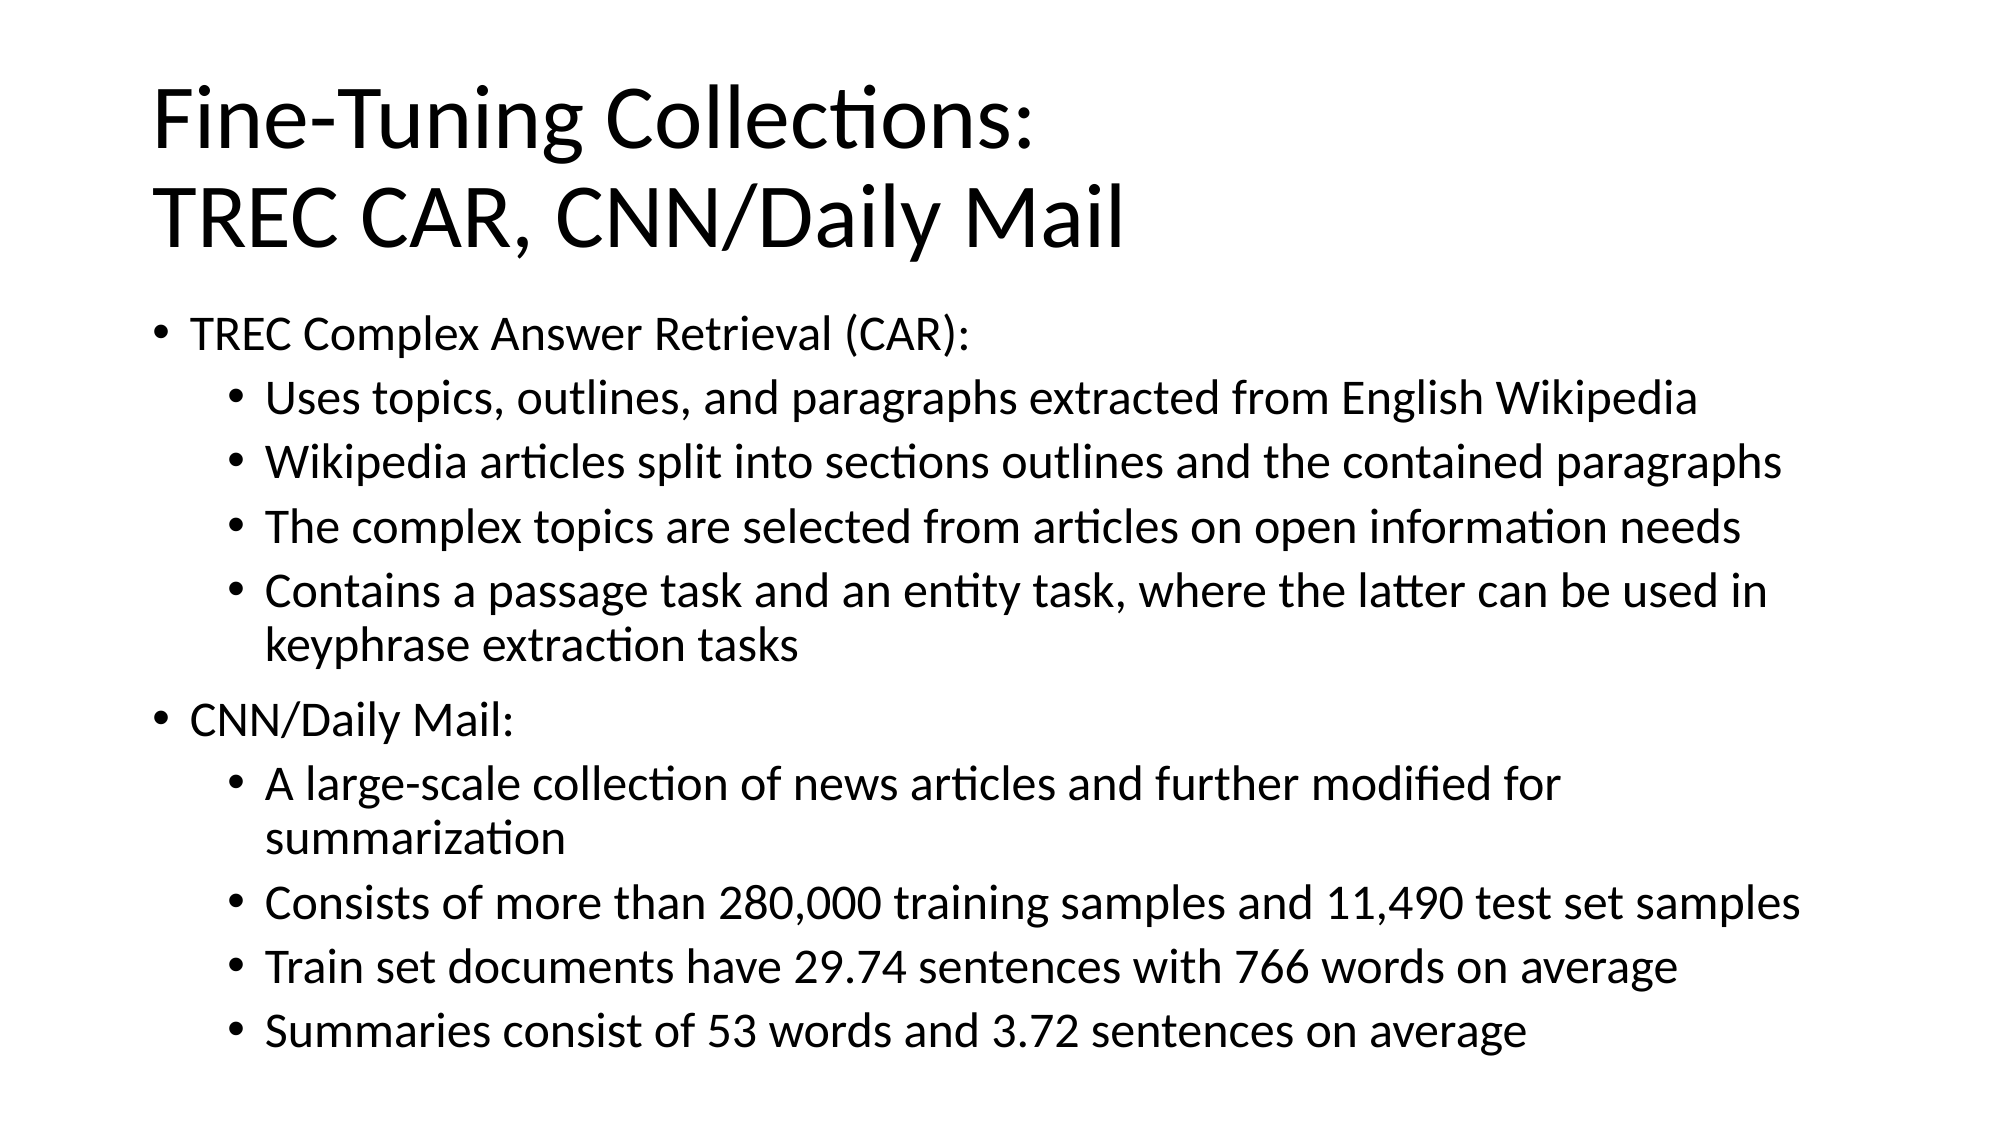

# Fine-Tuning Collections: TREC CAR, CNN/Daily Mail
TREC Complex Answer Retrieval (CAR):
Uses topics, outlines, and paragraphs extracted from English Wikipedia
Wikipedia articles split into sections outlines and the contained paragraphs
The complex topics are selected from articles on open information needs
Contains a passage task and an entity task, where the latter can be used in keyphrase extraction tasks
CNN/Daily Mail:
A large-scale collection of news articles and further modified for summarization
Consists of more than 280,000 training samples and 11,490 test set samples
Train set documents have 29.74 sentences with 766 words on average
Summaries consist of 53 words and 3.72 sentences on average